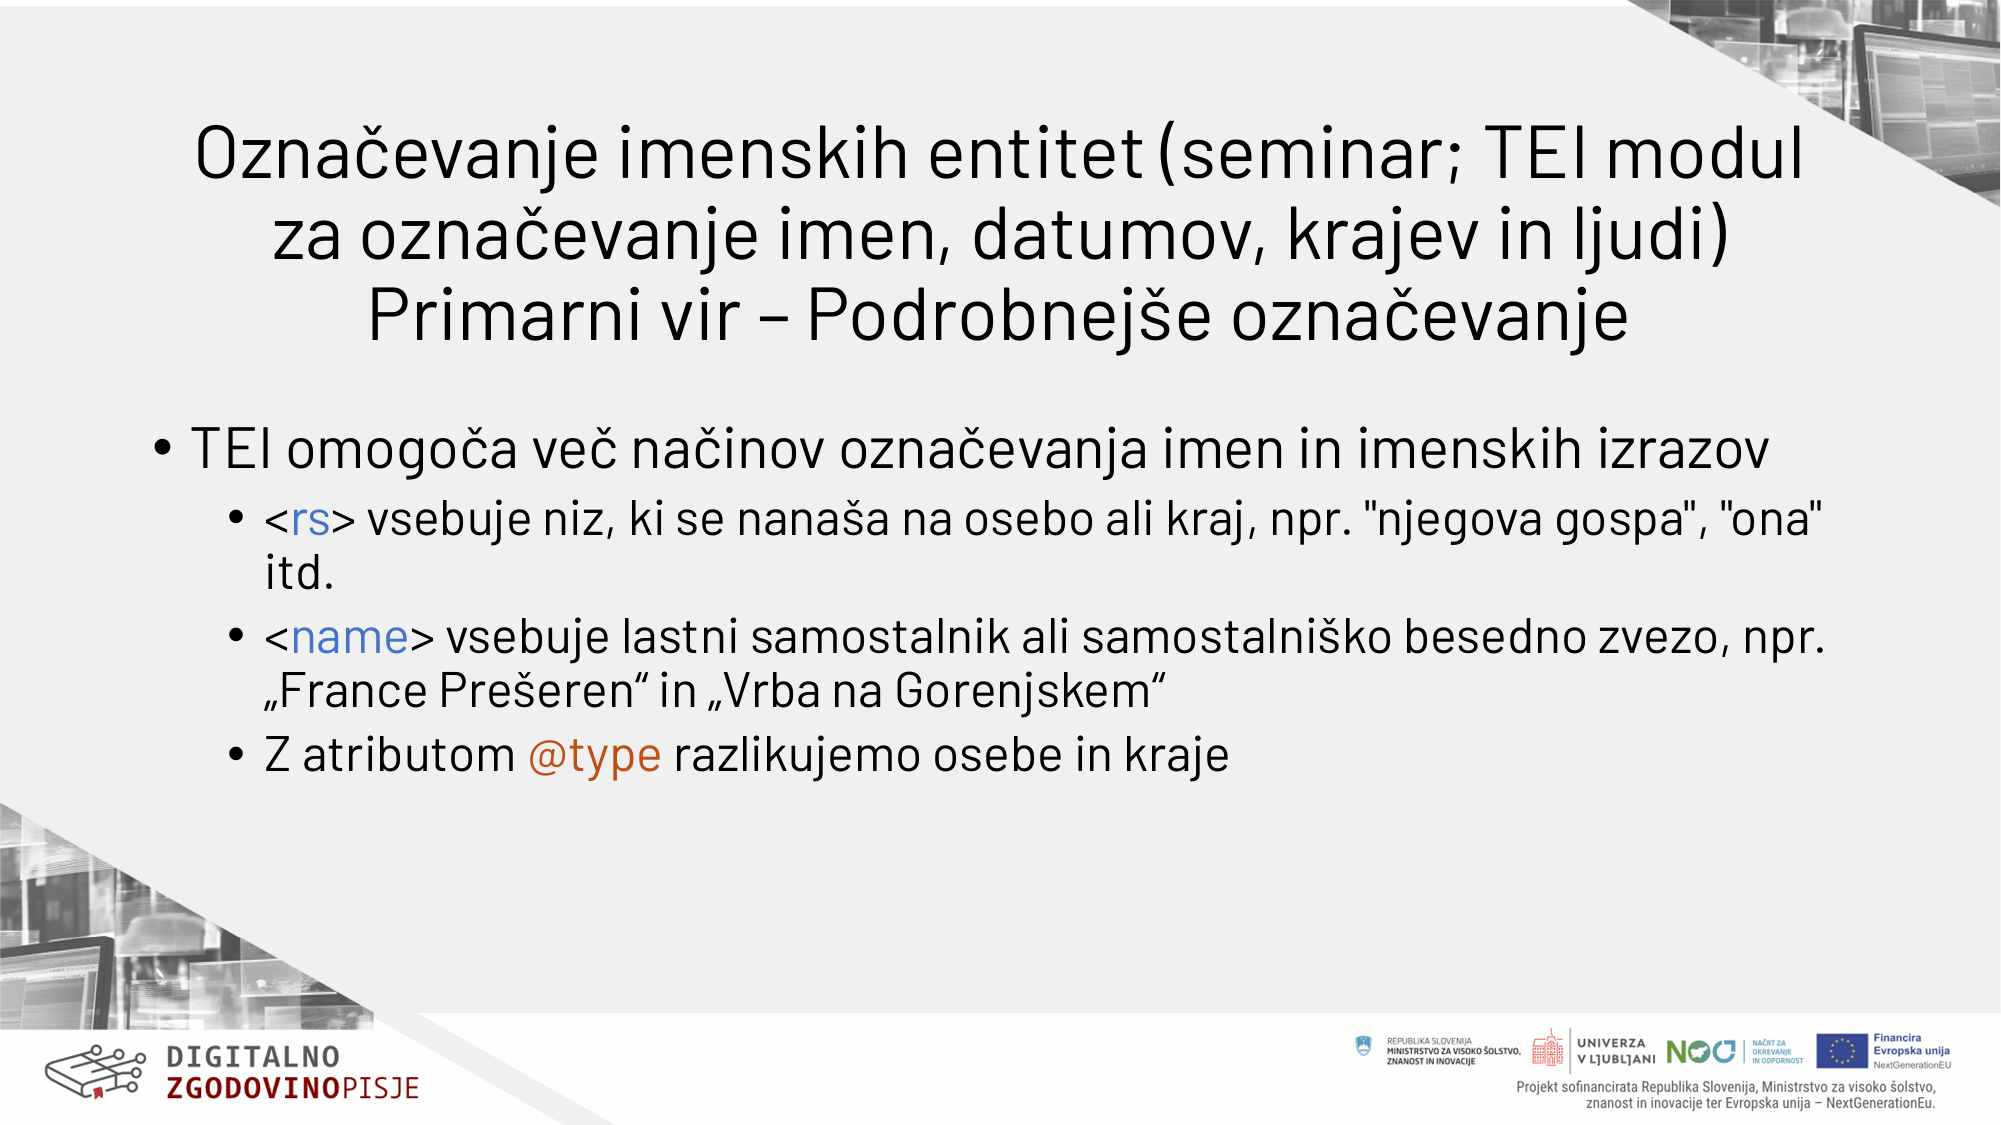

# Označevanje imenskih entitet (seminar; TEI modul za označevanje imen, datumov, krajev in ljudi) Primarni vir – Podrobnejše označevanje
TEI omogoča več načinov označevanja imen in imenskih izrazov
<rs> vsebuje niz, ki se nanaša na osebo ali kraj, npr. "njegova gospa", "ona" itd.
<name> vsebuje lastni samostalnik ali samostalniško besedno zvezo, npr. „France Prešeren“ in „Vrba na Gorenjskem“
Z atributom @type razlikujemo osebe in kraje